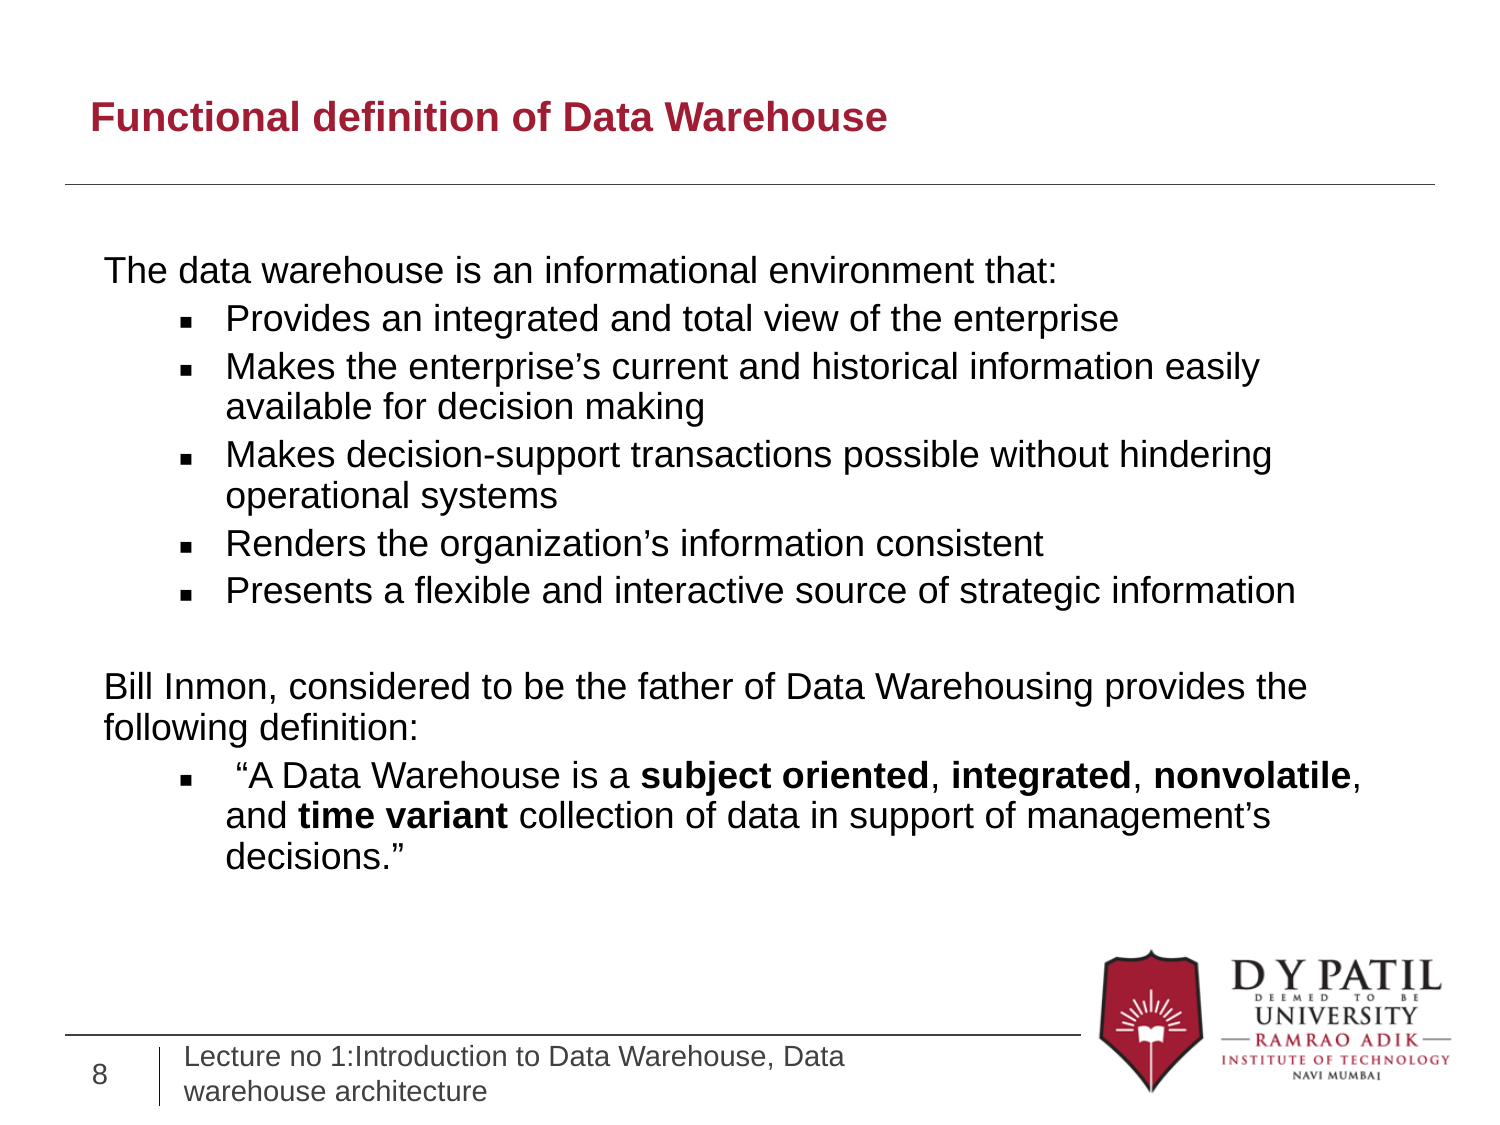

# Functional definition of Data Warehouse
The data warehouse is an informational environment that:
Provides an integrated and total view of the enterprise
Makes the enterprise’s current and historical information easily available for decision making
Makes decision-support transactions possible without hindering operational systems
Renders the organization’s information consistent
Presents a flexible and interactive source of strategic information

Bill Inmon, considered to be the father of Data Warehousing provides the following definition:
 “A Data Warehouse is a subject oriented, integrated, nonvolatile, and time variant collection of data in support of management’s decisions.”

8
Lecture no 1:Introduction to Data Warehouse, Data warehouse architecture